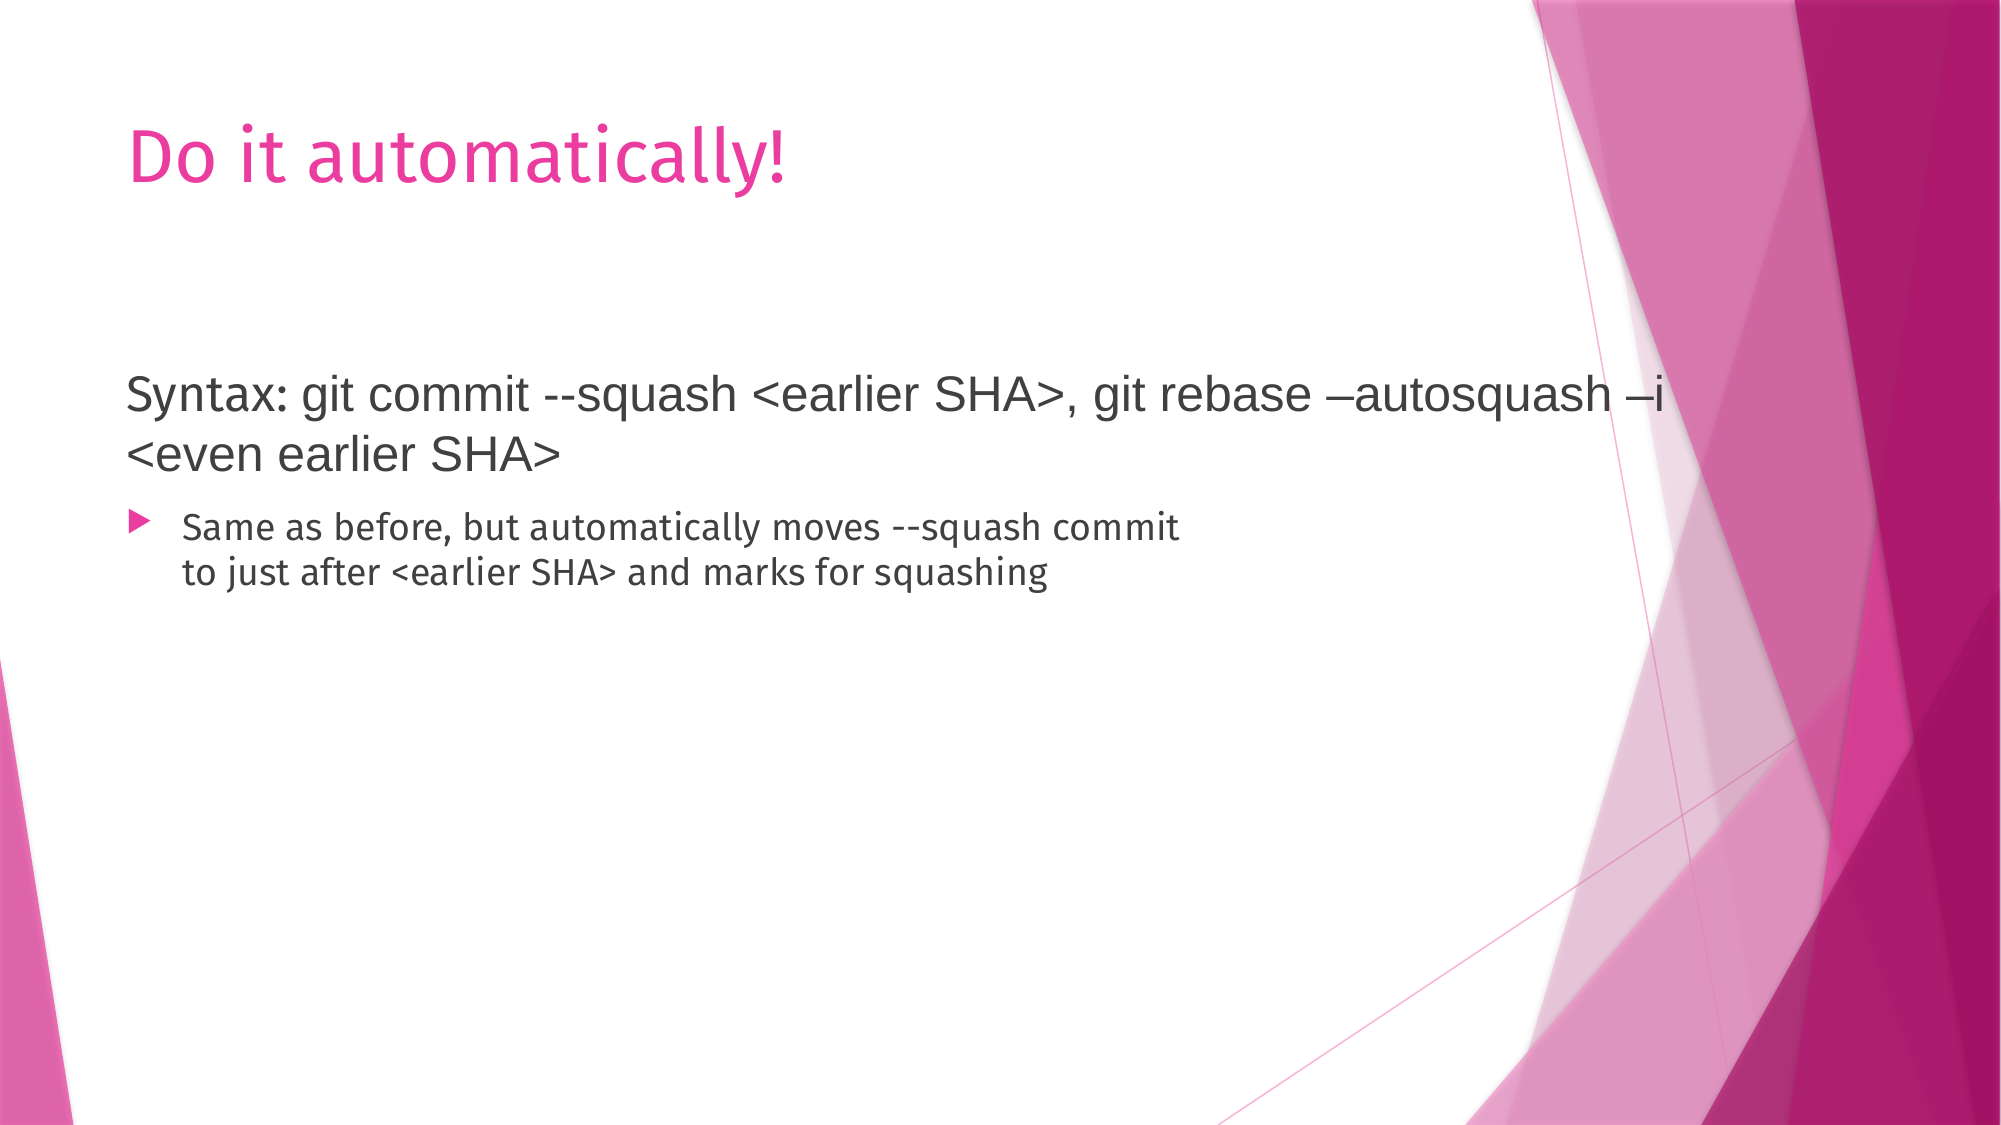

# Do it automatically!
Syntax: git commit --squash <earlier SHA>, git rebase –autosquash –i <even earlier SHA>
Same as before, but automatically moves --squash commit
to just after <earlier SHA> and marks for squashing